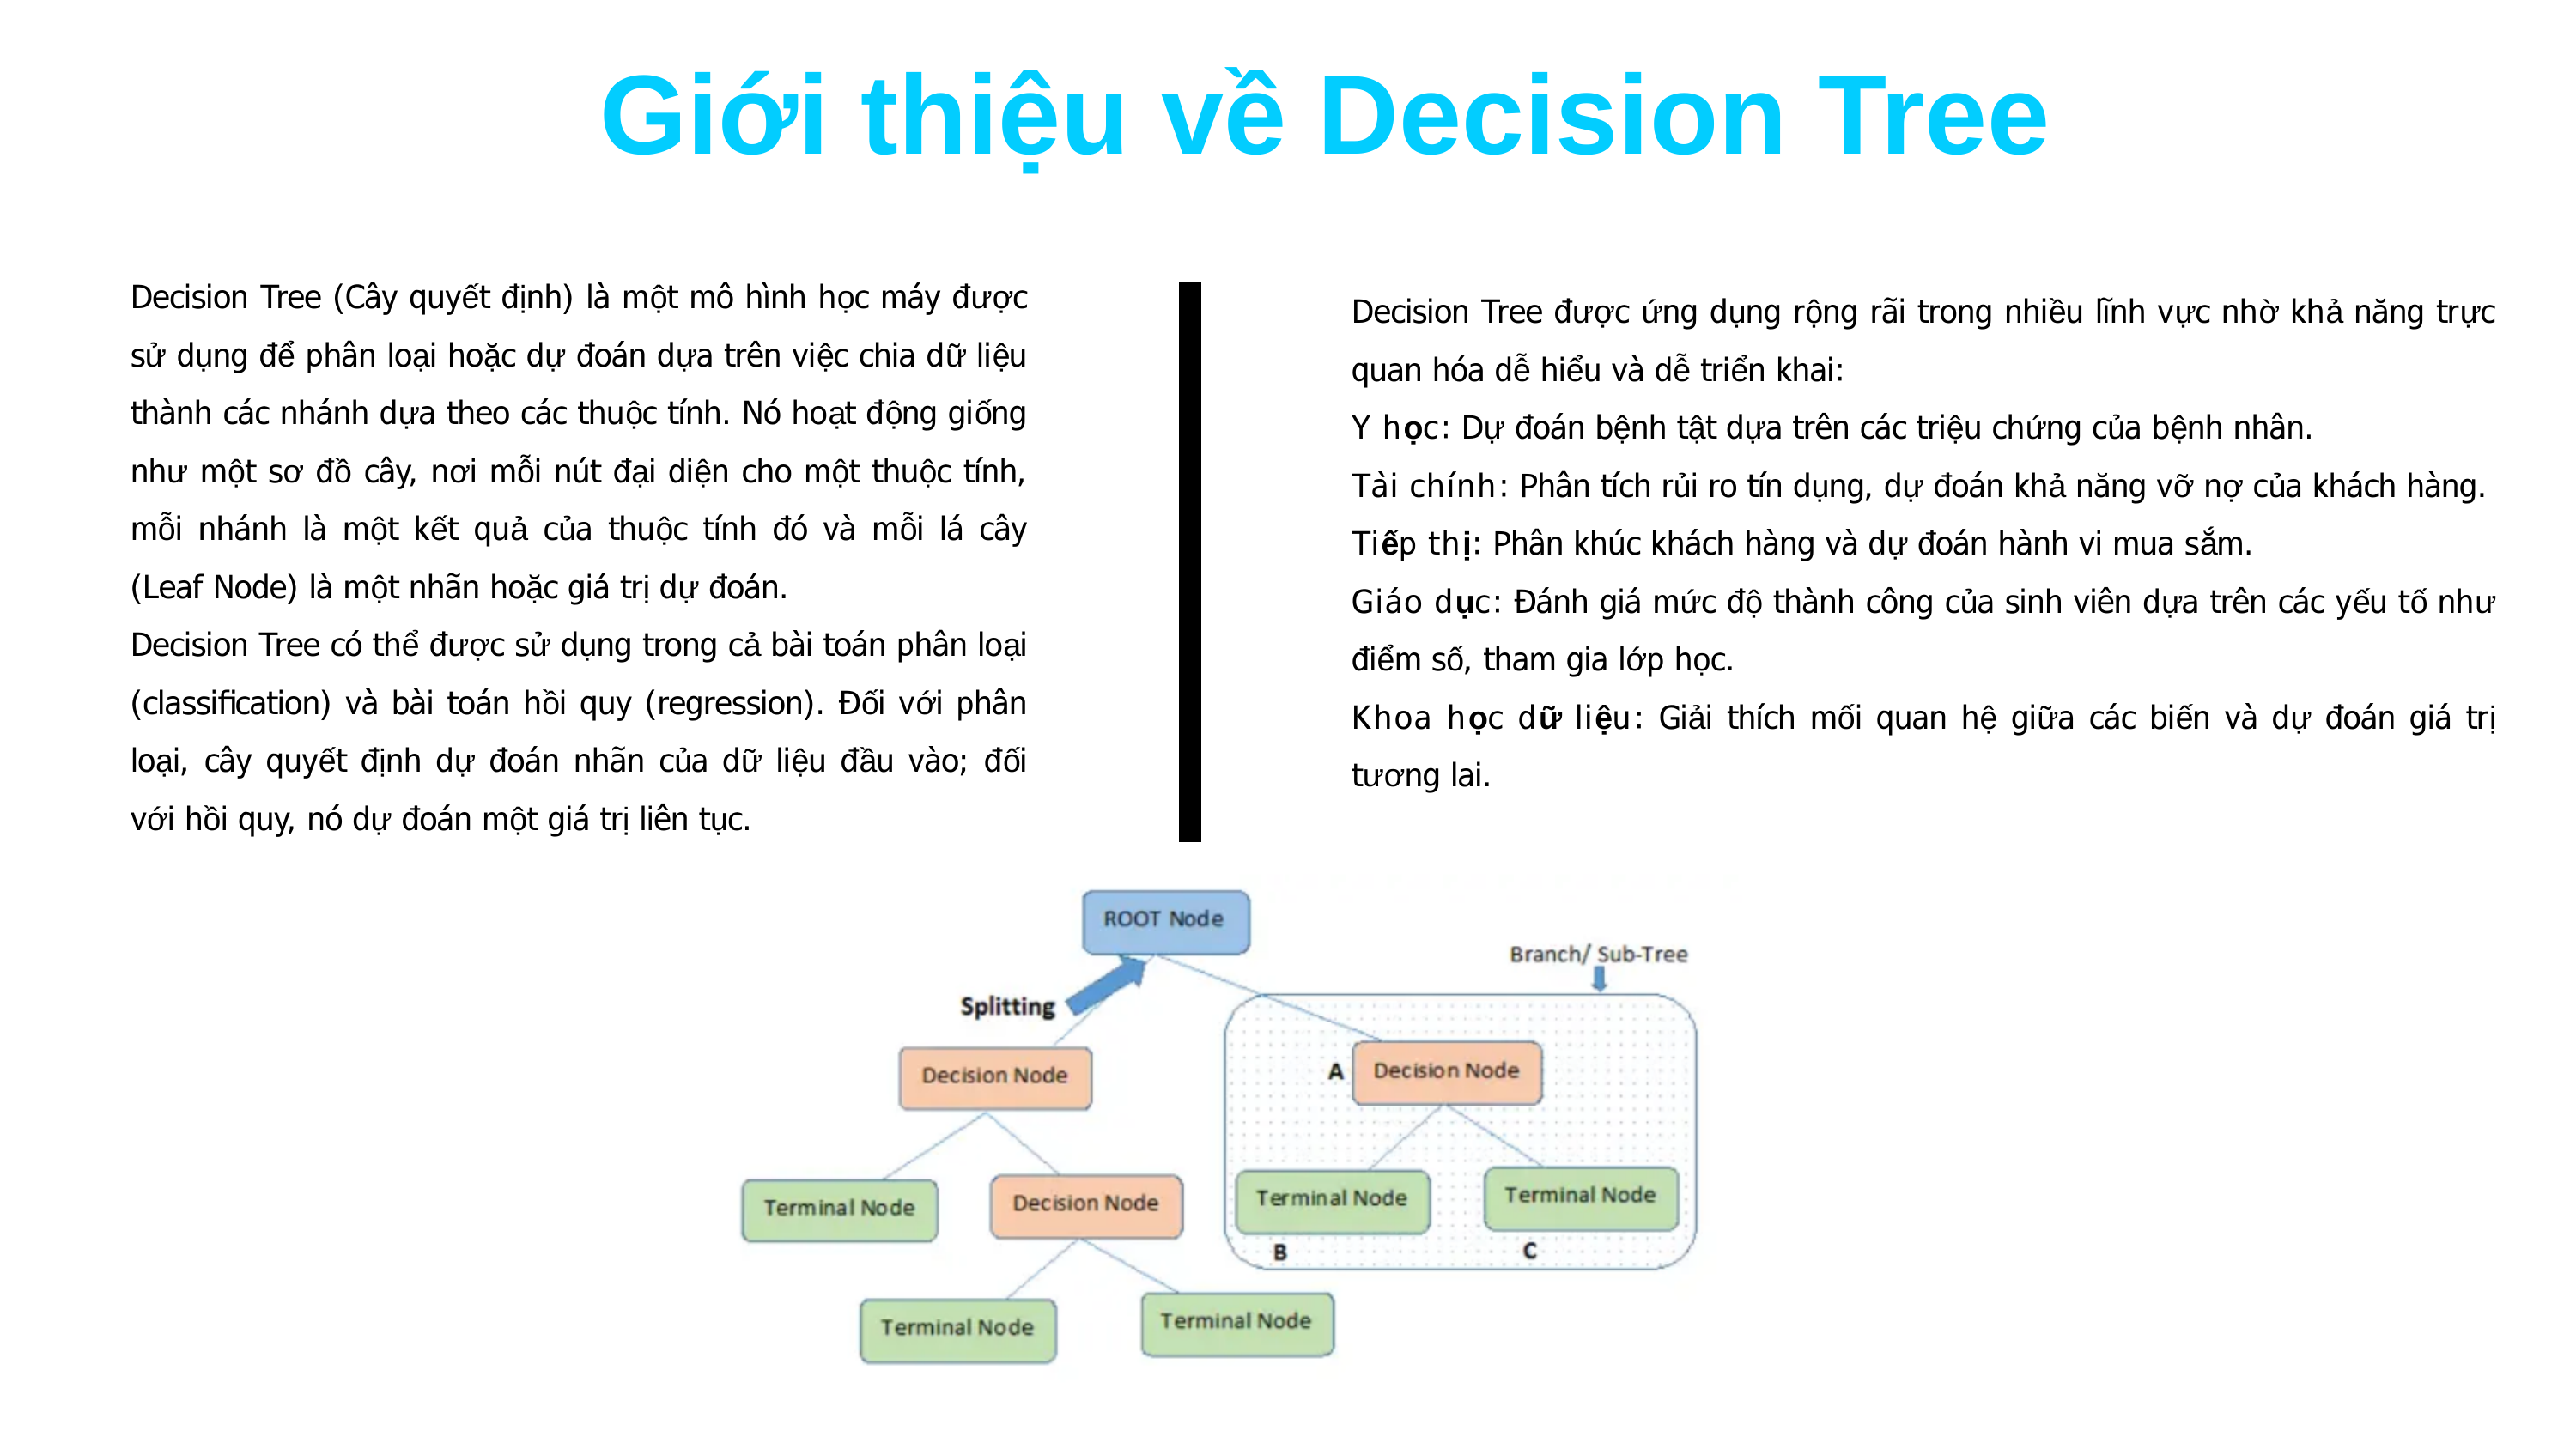

Giới thiệu về Decision Tree
Decision Tree (Cây quyết định) là một mô hình học máy được sử dụng để phân loại hoặc dự đoán dựa trên việc chia dữ liệu thành các nhánh dựa theo các thuộc tính. Nó hoạt động giống như một sơ đồ cây, nơi mỗi nút đại diện cho một thuộc tính, mỗi nhánh là một kết quả của thuộc tính đó và mỗi lá cây (Leaf Node) là một nhãn hoặc giá trị dự đoán.
Decision Tree có thể được sử dụng trong cả bài toán phân loại (classification) và bài toán hồi quy (regression). Đối với phân loại, cây quyết định dự đoán nhãn của dữ liệu đầu vào; đối với hồi quy, nó dự đoán một giá trị liên tục.
Decision Tree được ứng dụng rộng rãi trong nhiều lĩnh vực nhờ khả năng trực quan hóa dễ hiểu và dễ triển khai:
Y học: Dự đoán bệnh tật dựa trên các triệu chứng của bệnh nhân.
Tài chính: Phân tích rủi ro tín dụng, dự đoán khả năng vỡ nợ của khách hàng.
Tiếp thị: Phân khúc khách hàng và dự đoán hành vi mua sắm.
Giáo dục: Đánh giá mức độ thành công của sinh viên dựa trên các yếu tố như điểm số, tham gia lớp học.
Khoa học dữ liệu: Giải thích mối quan hệ giữa các biến và dự đoán giá trị tương lai.